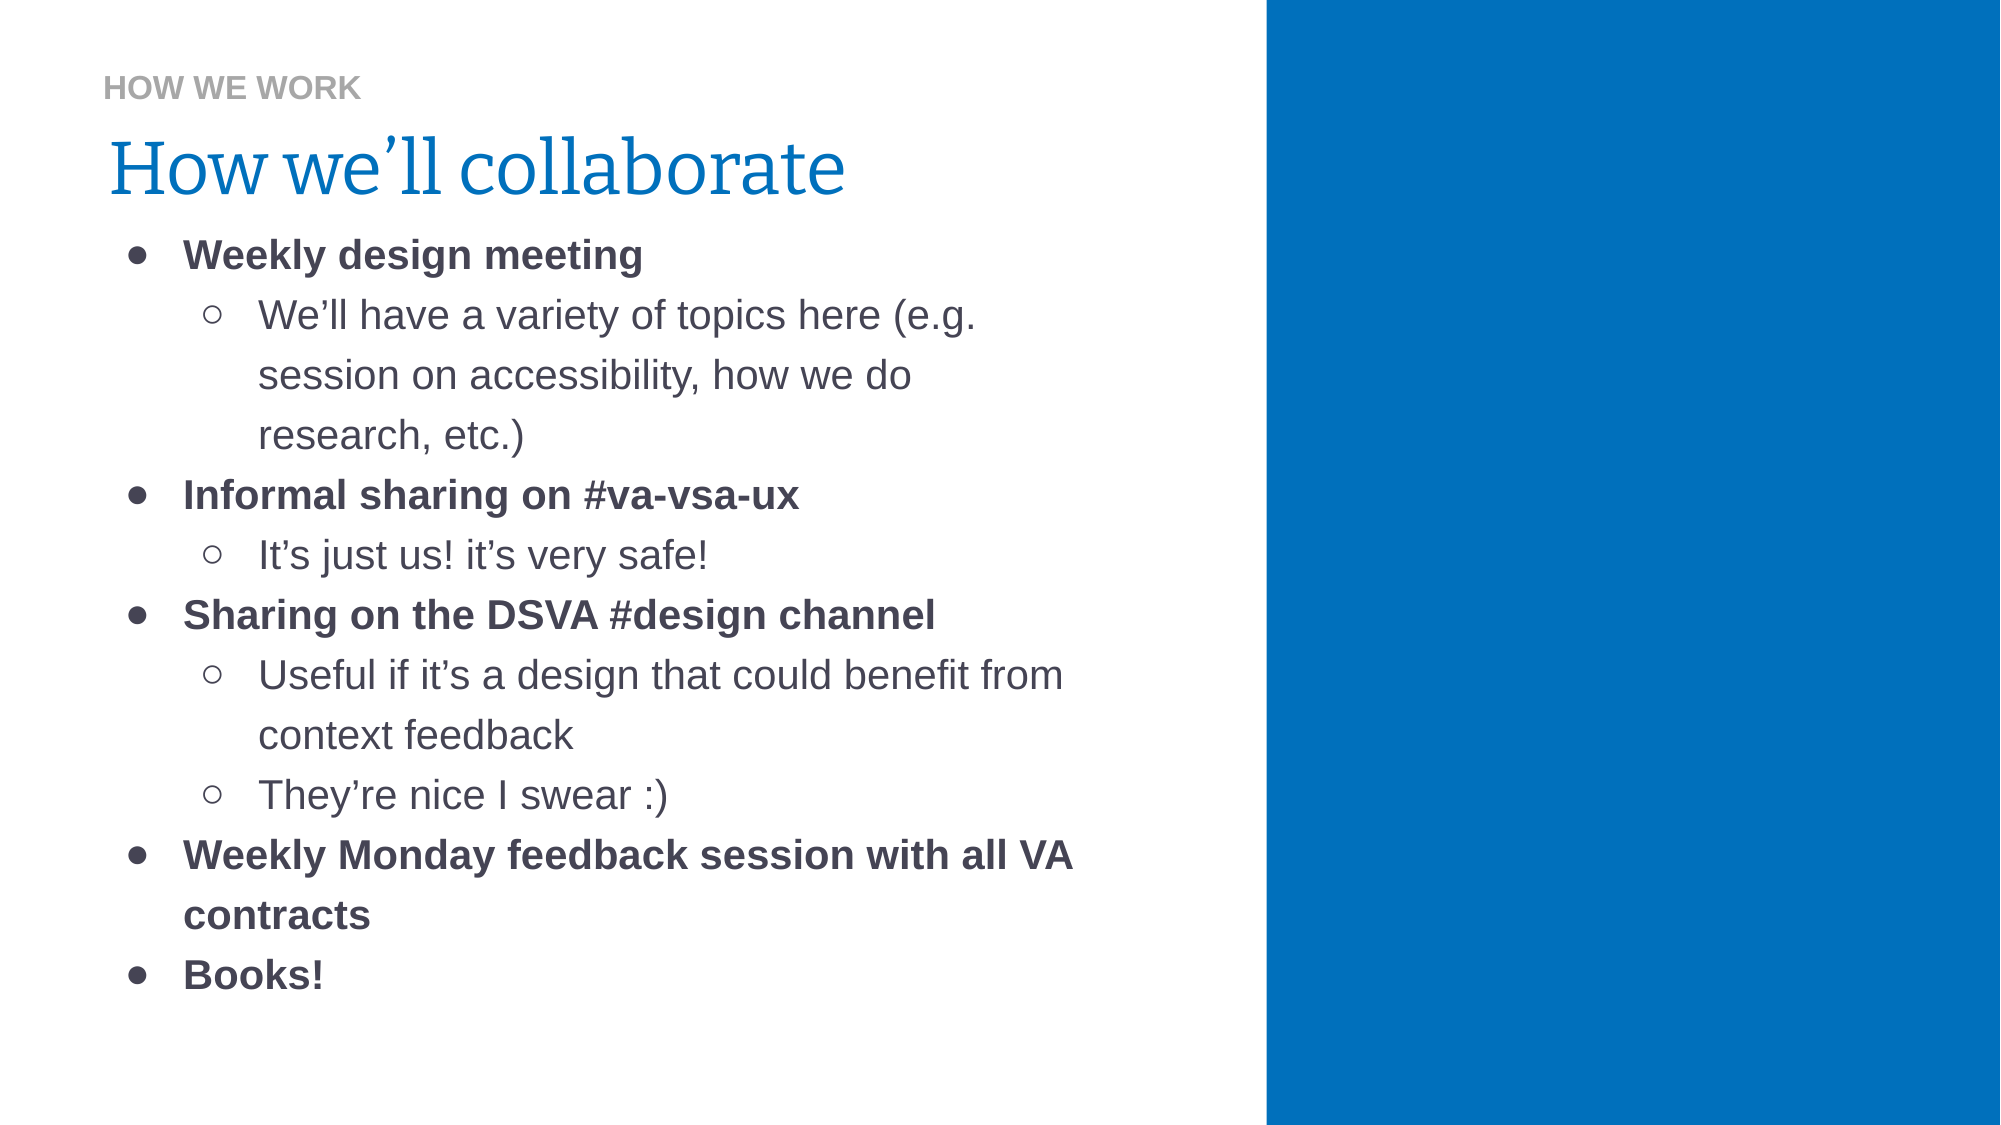

HOW WE WORK
# How we’ll collaborate
Weekly design meeting
We’ll have a variety of topics here (e.g. session on accessibility, how we do research, etc.)
Informal sharing on #va-vsa-ux
It’s just us! it’s very safe!
Sharing on the DSVA #design channel
Useful if it’s a design that could benefit from context feedback
They’re nice I swear :)
Weekly Monday feedback session with all VA contracts
Books!